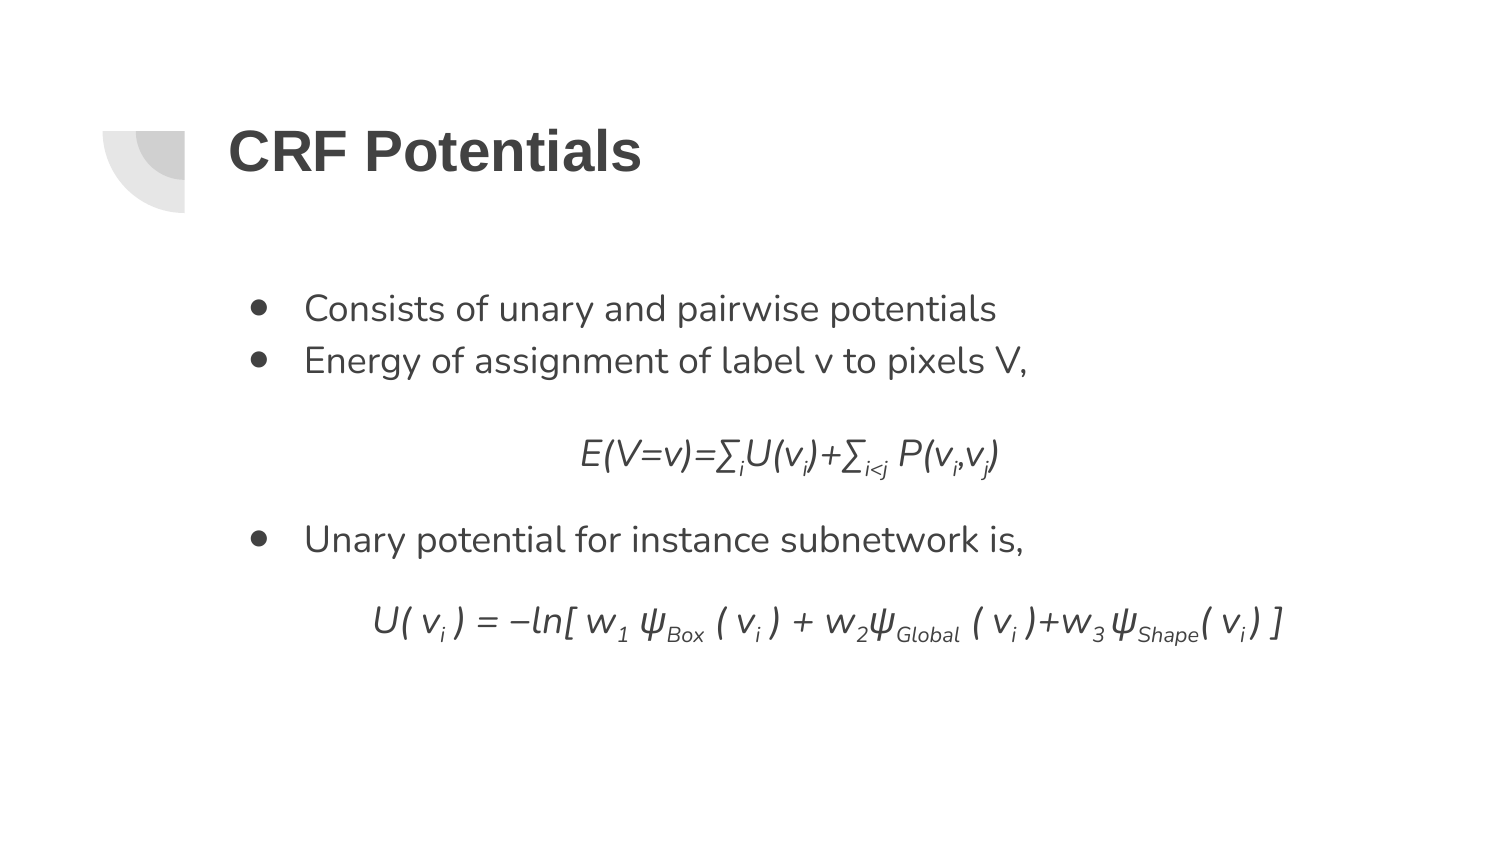

# CRF Potentials
Consists of unary and pairwise potentials
Energy of assignment of label v to pixels V,
E(V=v)=ΣiU(vi)+Σi<j P(vi,vj)
Unary potential for instance subnetwork is,
U( vi ) = −ln[ w1 ψBox ( vi ) + w2ψGlobal ( vi )+w3 ψShape( vi ) ]